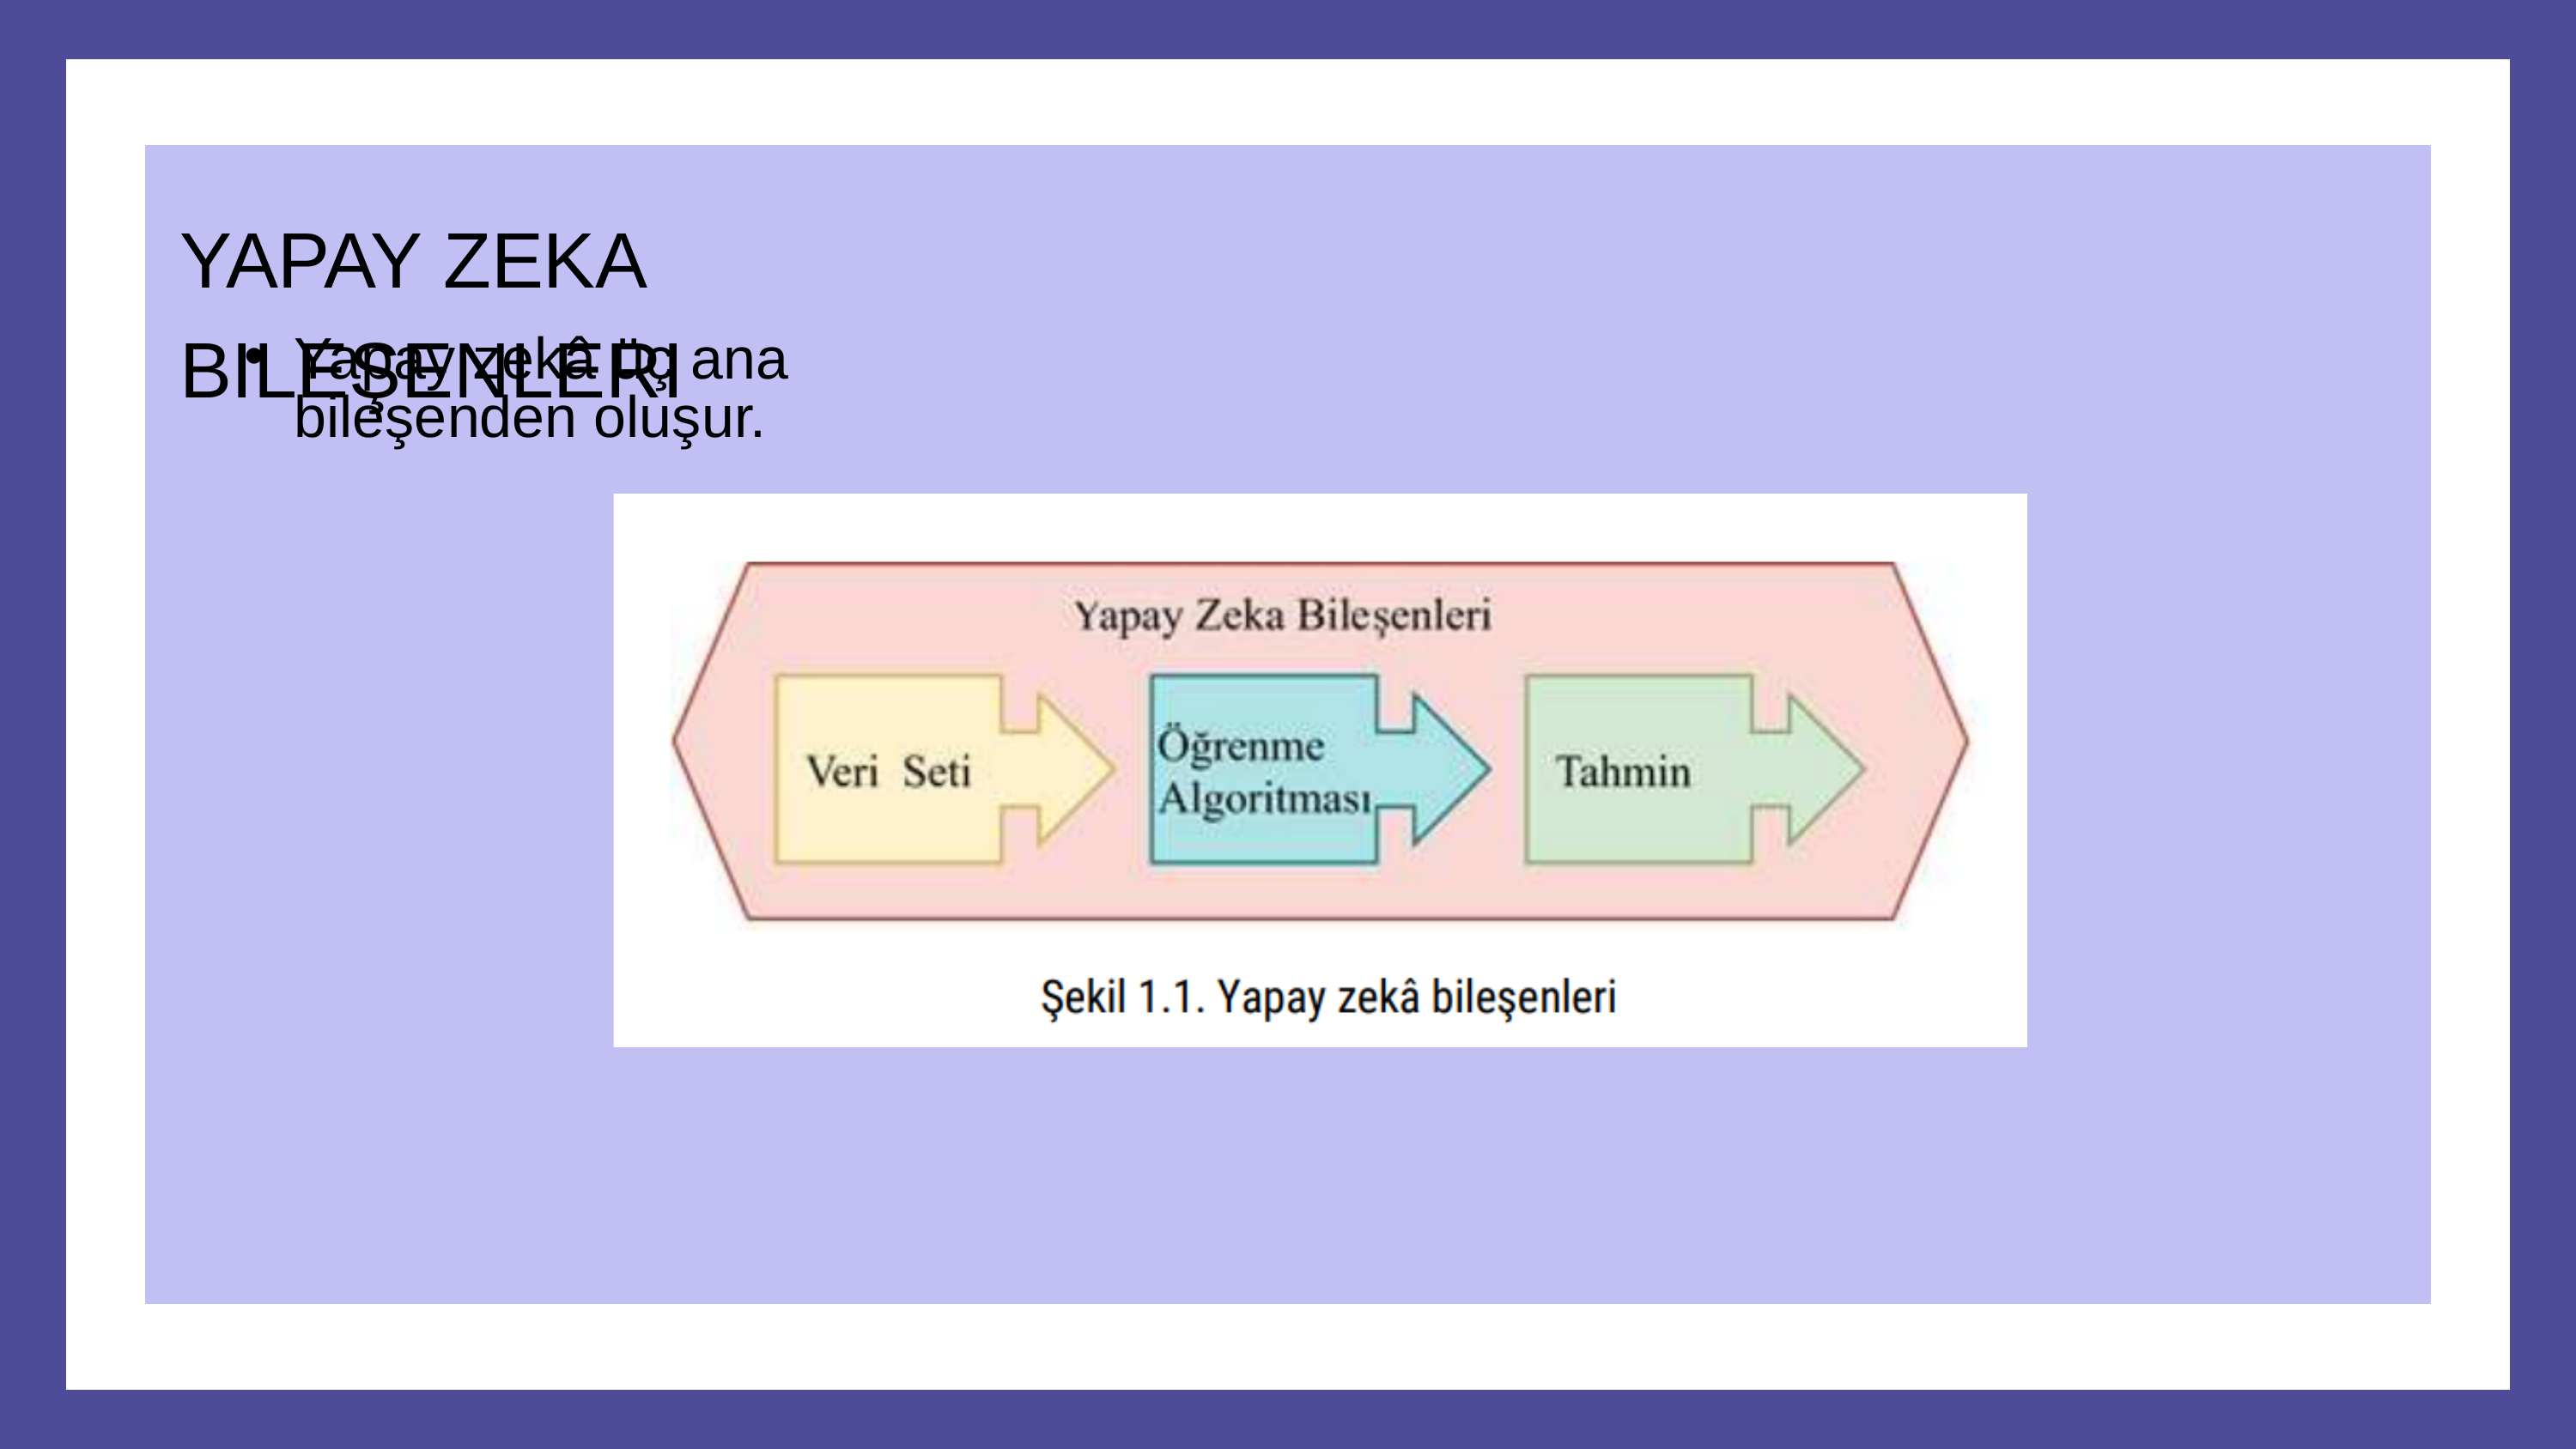

YAPAY ZEKA BILEŞENLERI
Yapay zekâ üç ana bileşenden oluşur.